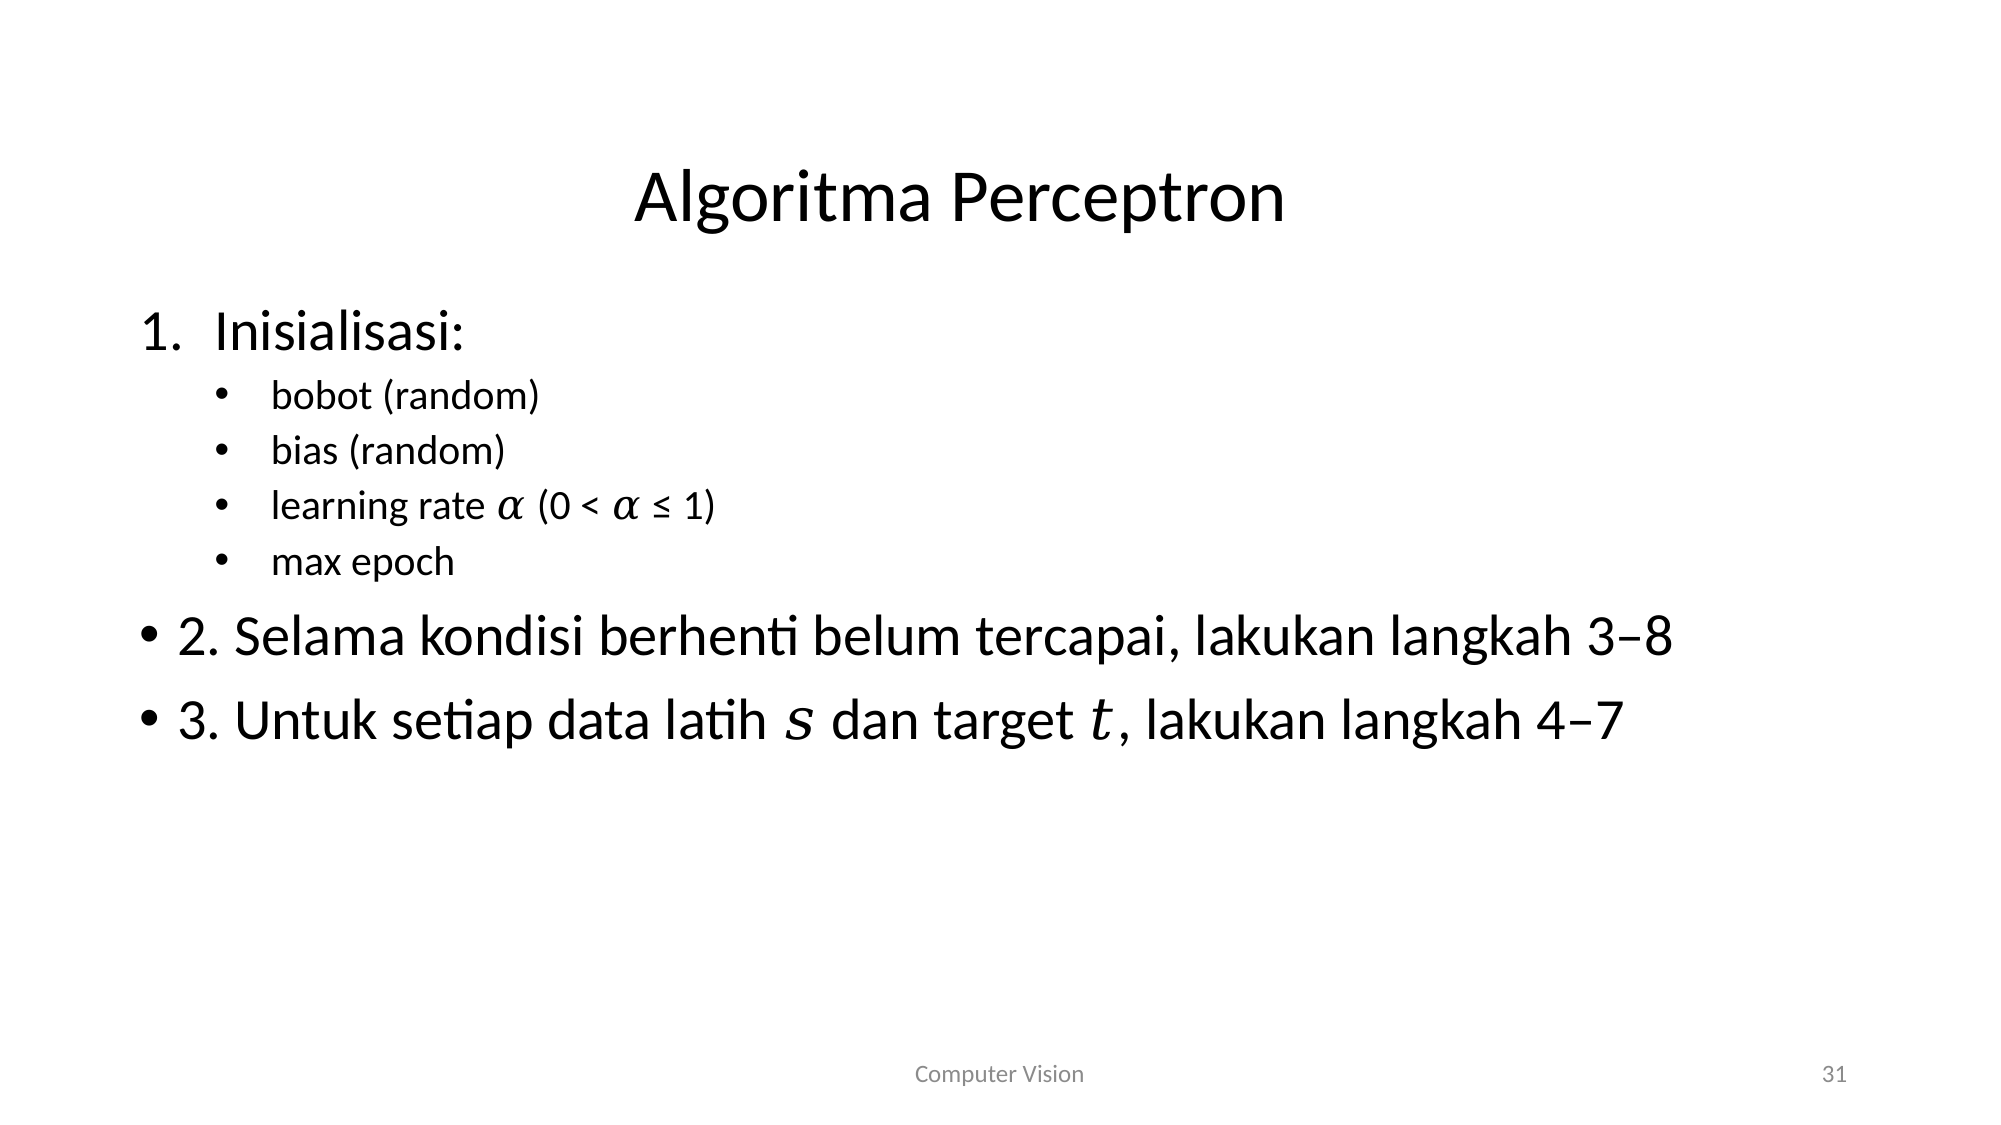

# Algoritma Perceptron
Inisialisasi:
bobot (random)
bias (random)
learning rate 𝛼 (0 < 𝛼 ≤ 1)
max epoch
2. Selama kondisi berhenti belum tercapai, lakukan langkah 3–8
3. Untuk setiap data latih 𝑠 dan target 𝑡, lakukan langkah 4–7

Computer Vision
31